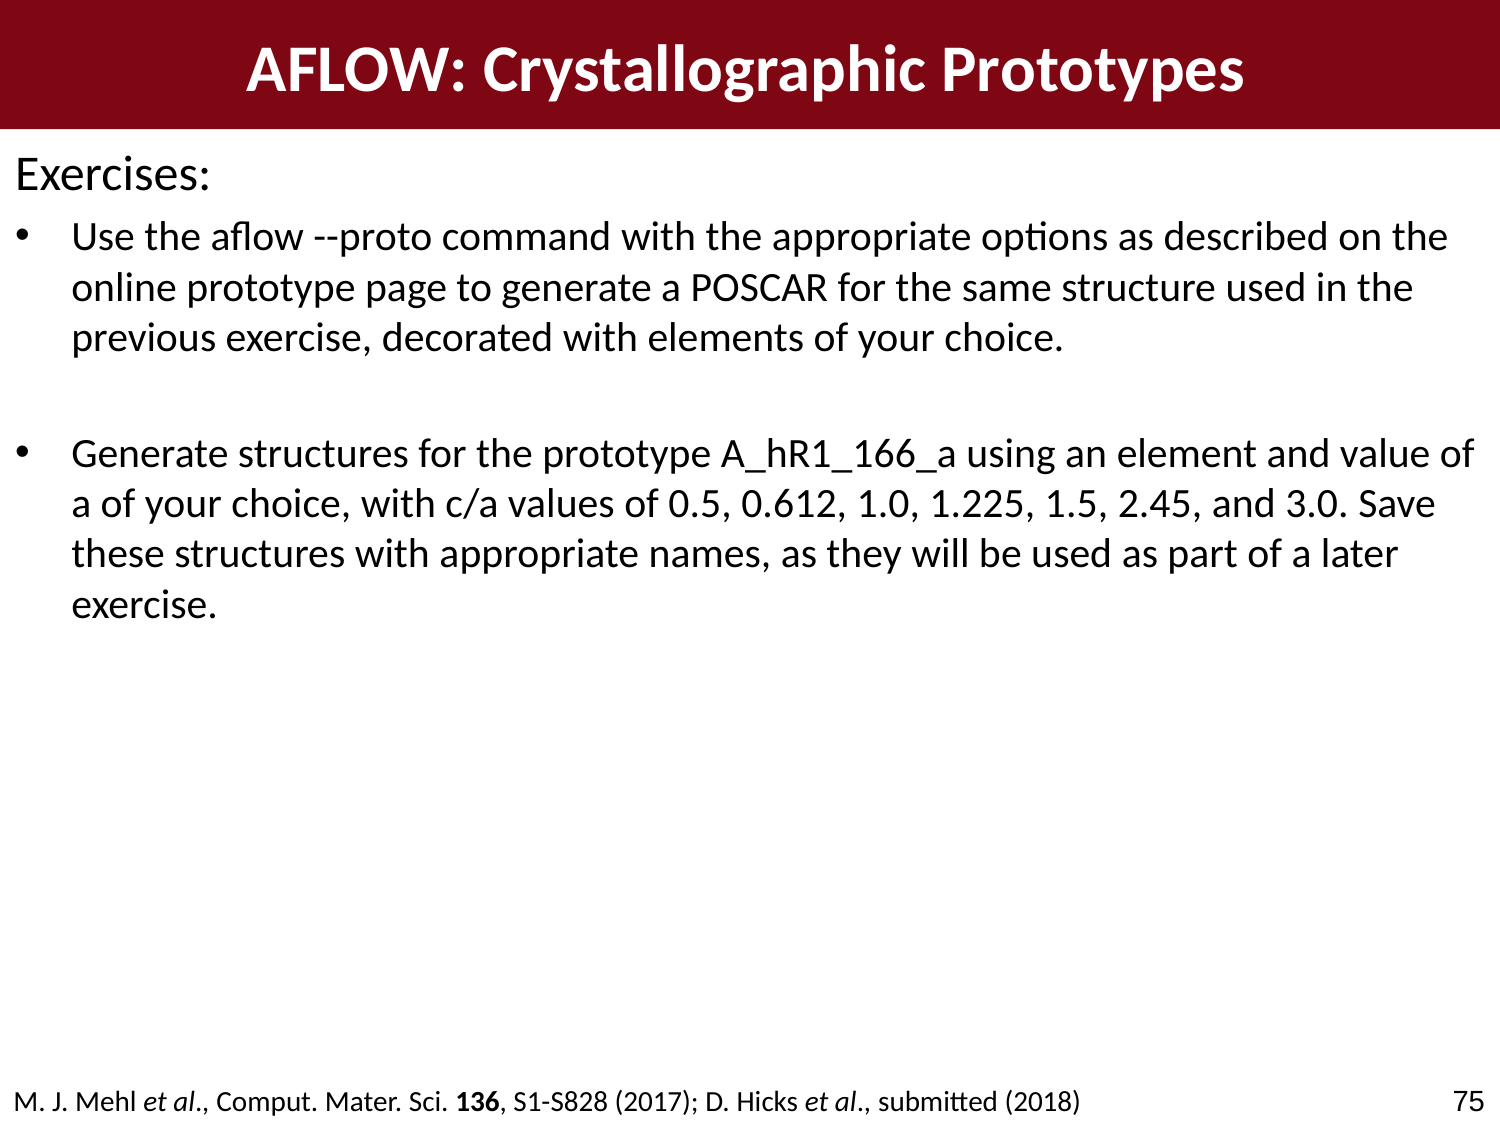

AFLOW: Crystallographic Prototypes
Exercises:
Use the aflow --proto command with the appropriate options as described on the online prototype page to generate a POSCAR for the same structure used in the previous exercise, decorated with elements of your choice.

Generate structures for the prototype A_hR1_166_a using an element and value of a of your choice, with c/a values of 0.5, 0.612, 1.0, 1.225, 1.5, 2.45, and 3.0. Save these structures with appropriate names, as they will be used as part of a later exercise.

G (p, T; V) = E + pV
75
M. J. Mehl et al., Comput. Mater. Sci. 136, S1-S828 (2017); D. Hicks et al., submitted (2018)